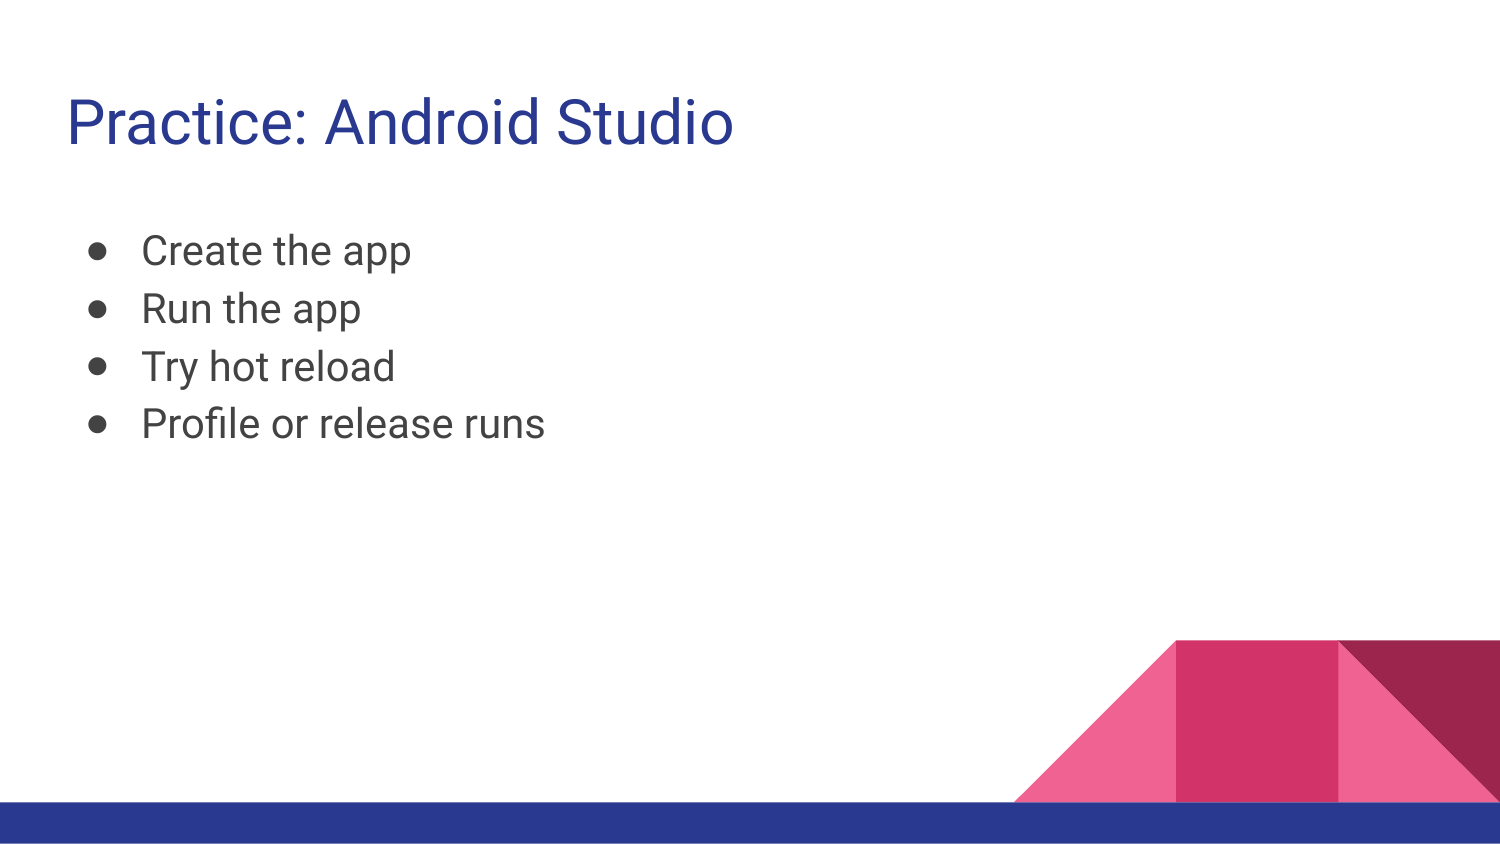

# Practice: Android Studio
Create the app
Run the app
Try hot reload
Profile or release runs